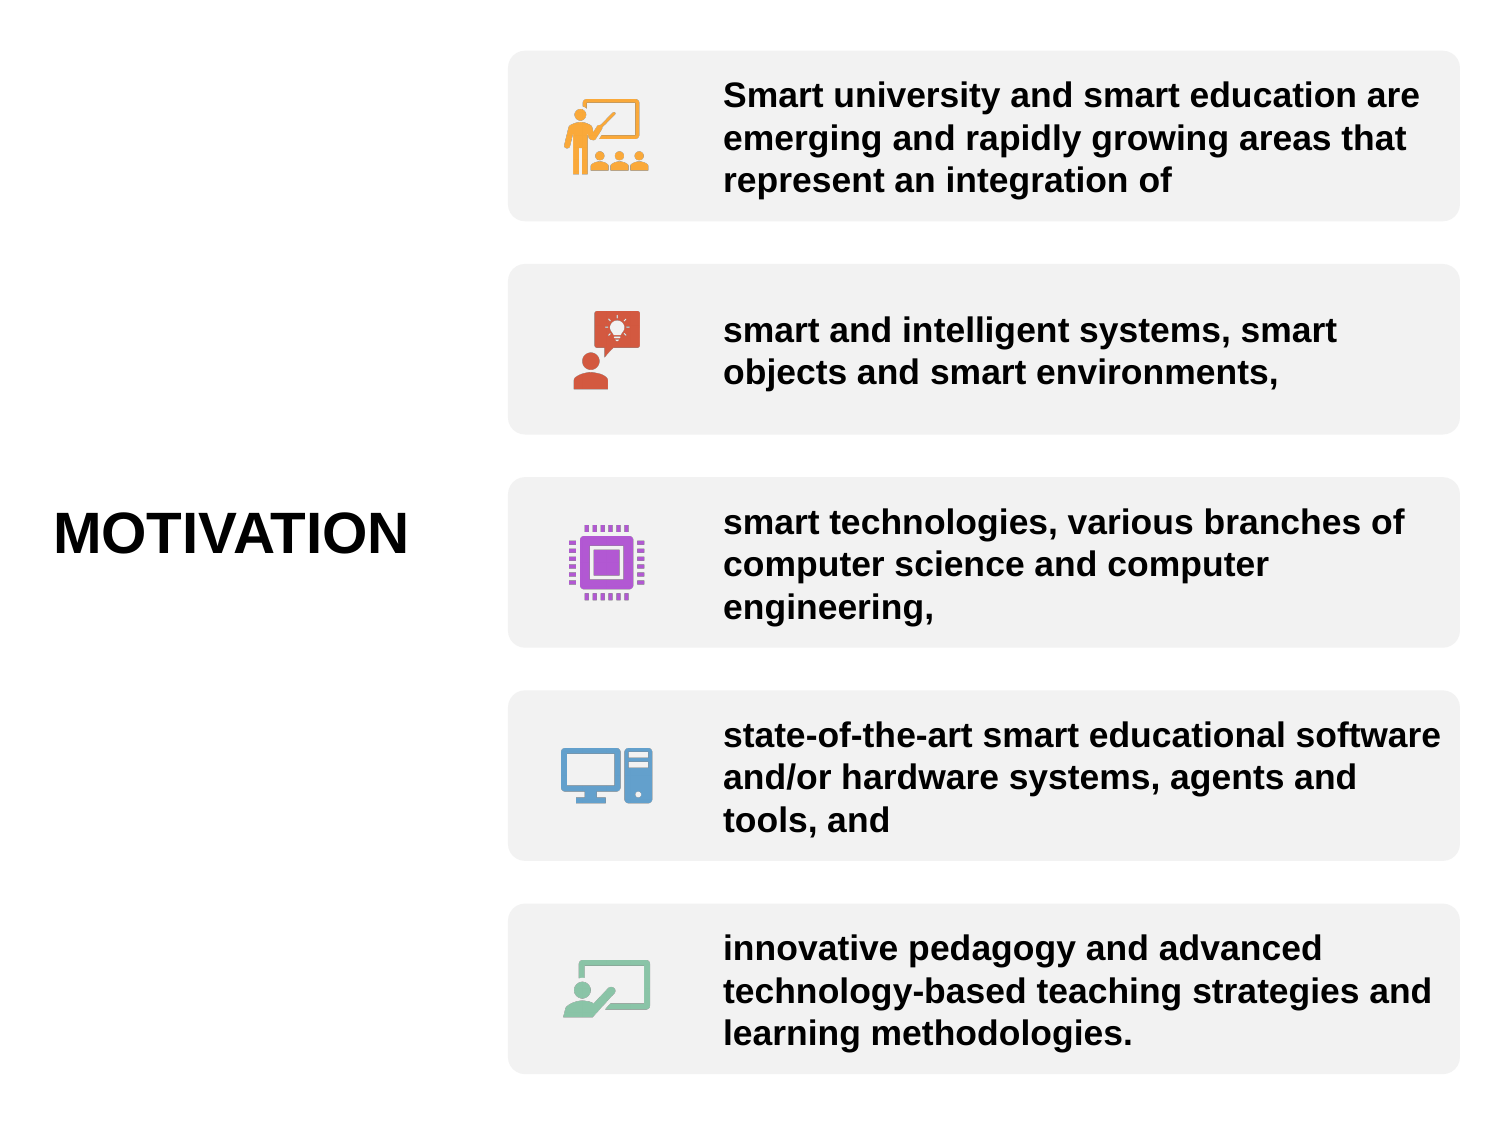

Smart university and smart education are emerging and rapidly growing areas that represent an integration of
smart and intelligent systems, smart objects and smart environments,
smart technologies, various branches of computer science and computer engineering,
state-of-the-art smart educational software and/or hardware systems, agents and tools, and
innovative pedagogy and advanced technology-based teaching strategies and learning methodologies.
# Motivation